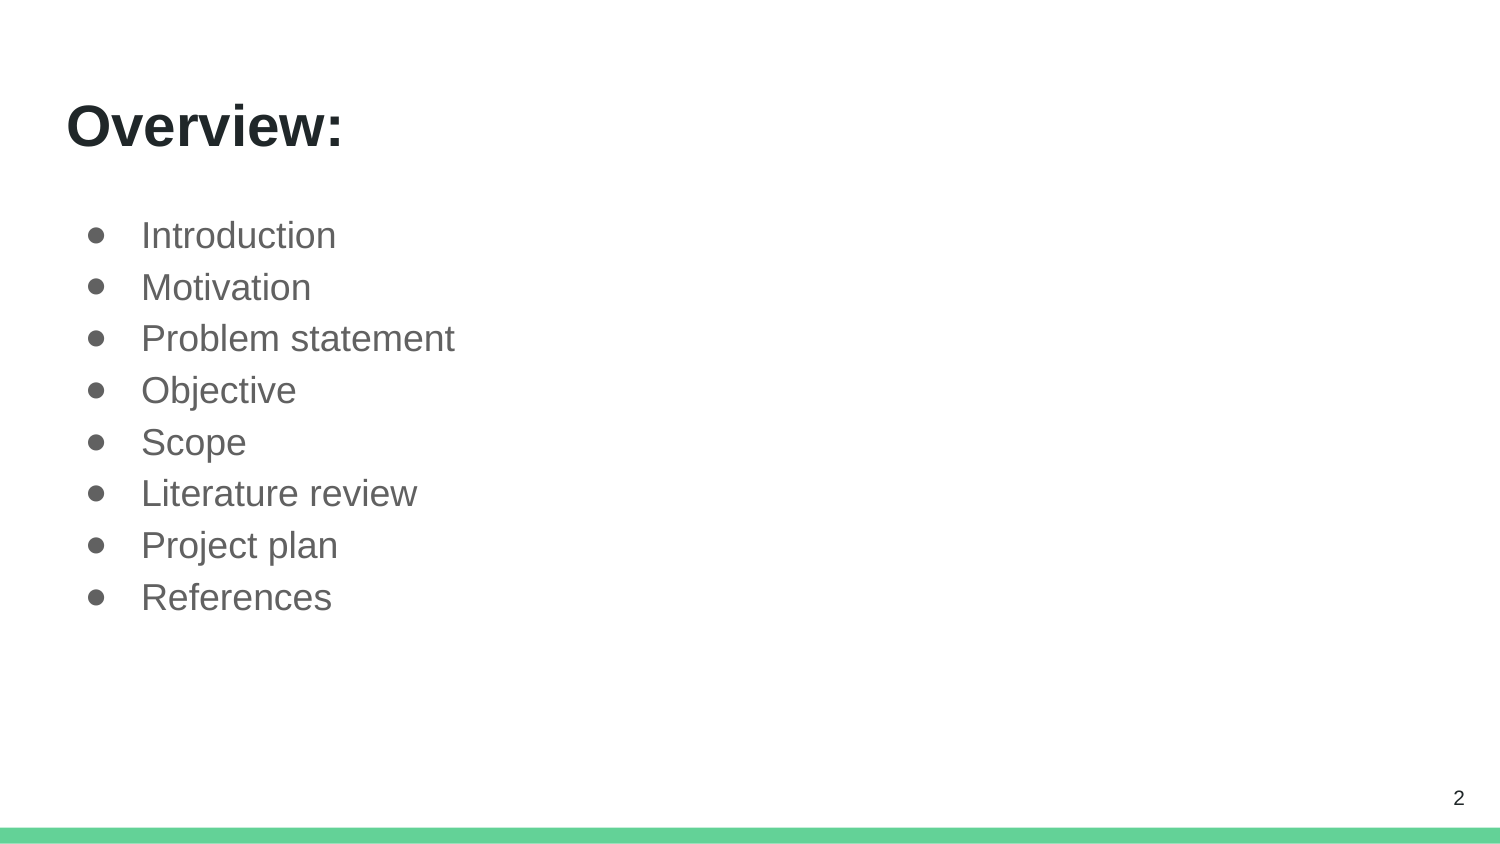

Overview:
Introduction
Motivation
Problem statement
Objective
Scope
Literature review
Project plan
References
2